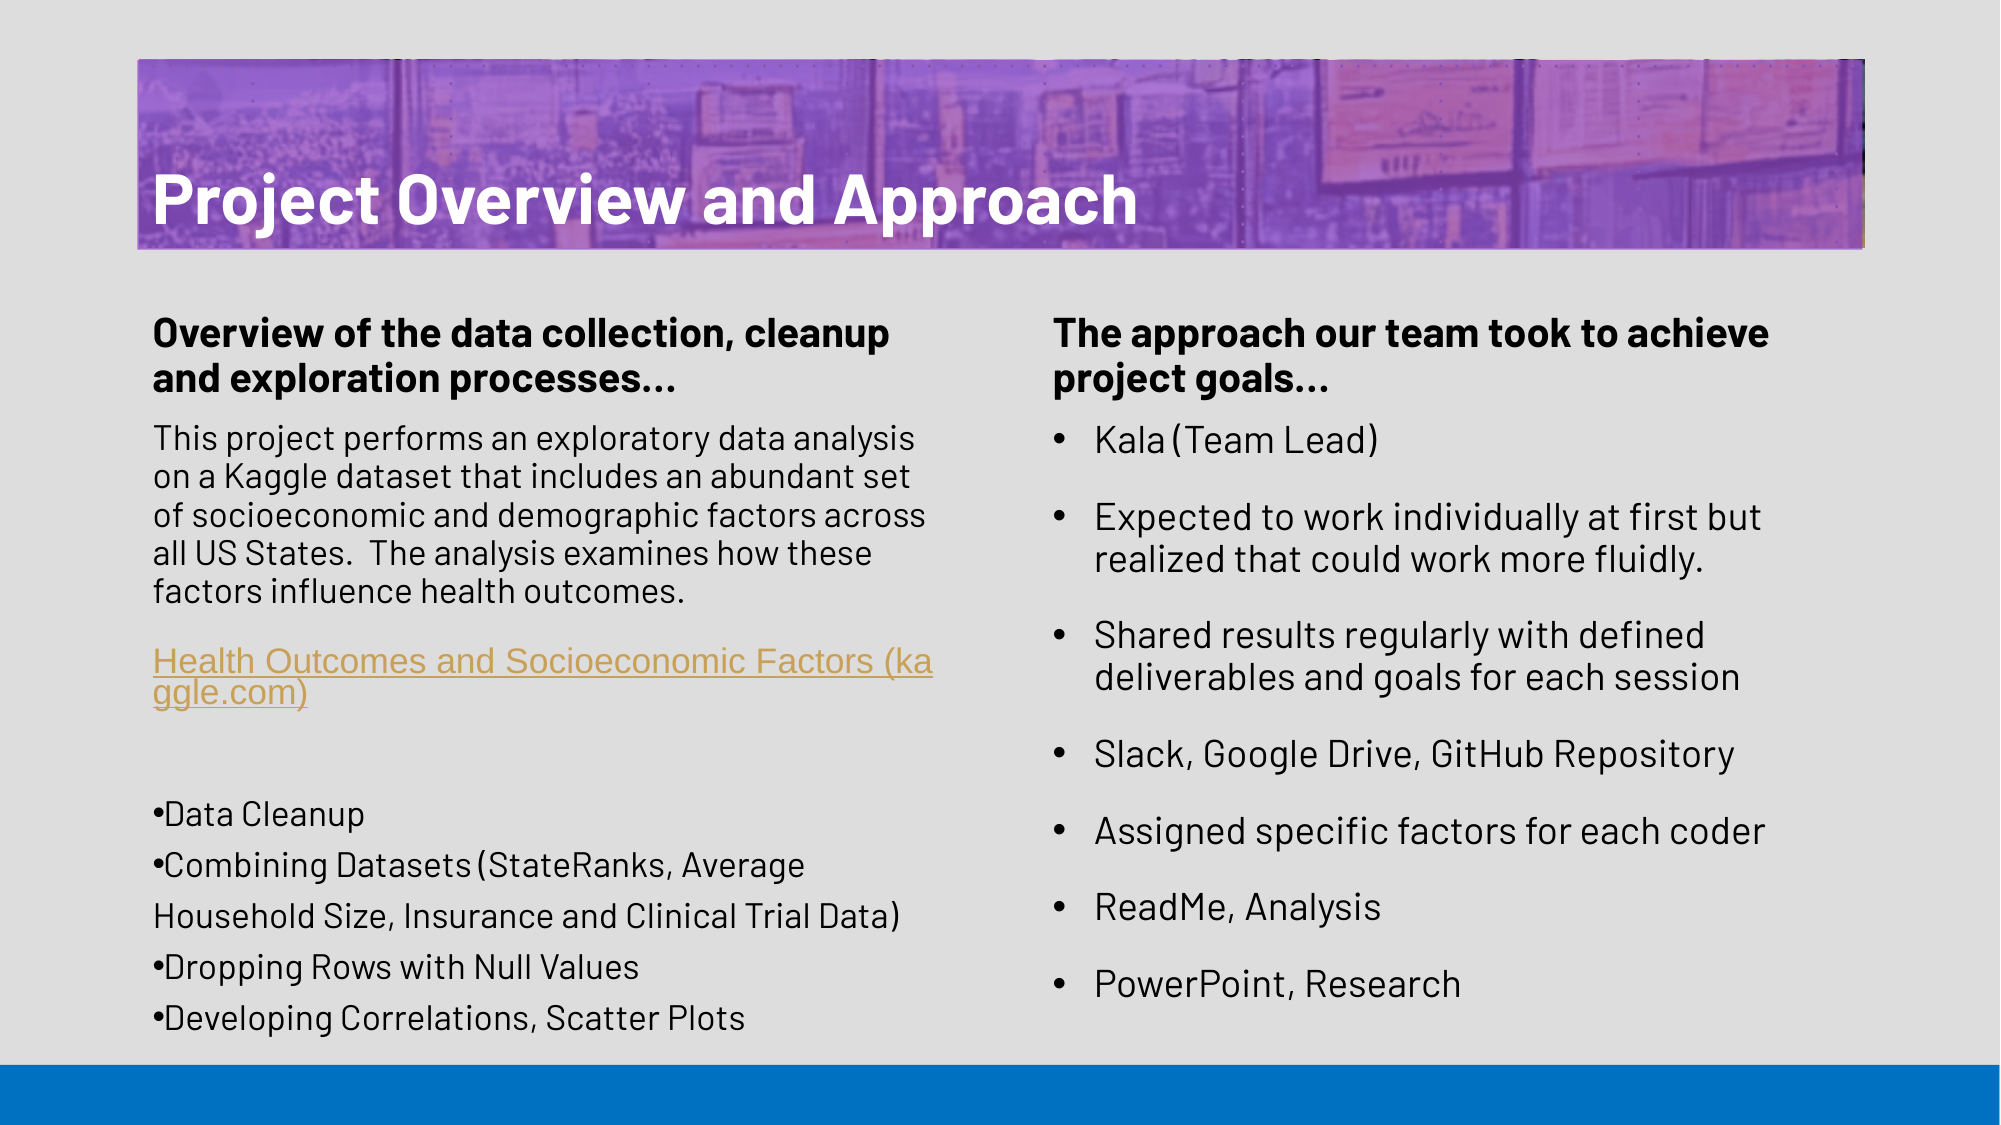

# Project Overview and Approach
Overview of the data collection, cleanup and exploration processes…
The approach our team took to achieve project goals…
This project performs an exploratory data analysis on a Kaggle dataset that includes an abundant set of socioeconomic and demographic factors across all US States.  The analysis examines how these factors influence health outcomes.
Health Outcomes and Socioeconomic Factors (kaggle.com)

Data Cleanup
Combining Datasets (StateRanks, Average Household Size, Insurance and Clinical Trial Data)
Dropping Rows with Null Values
Developing Correlations, Scatter Plots
Kala (Team Lead)
Expected to work individually at first but realized that could work more fluidly.
Shared results regularly with defined deliverables and goals for each session
Slack, Google Drive, GitHub Repository
Assigned specific factors for each coder
ReadMe, Analysis
PowerPoint, Research